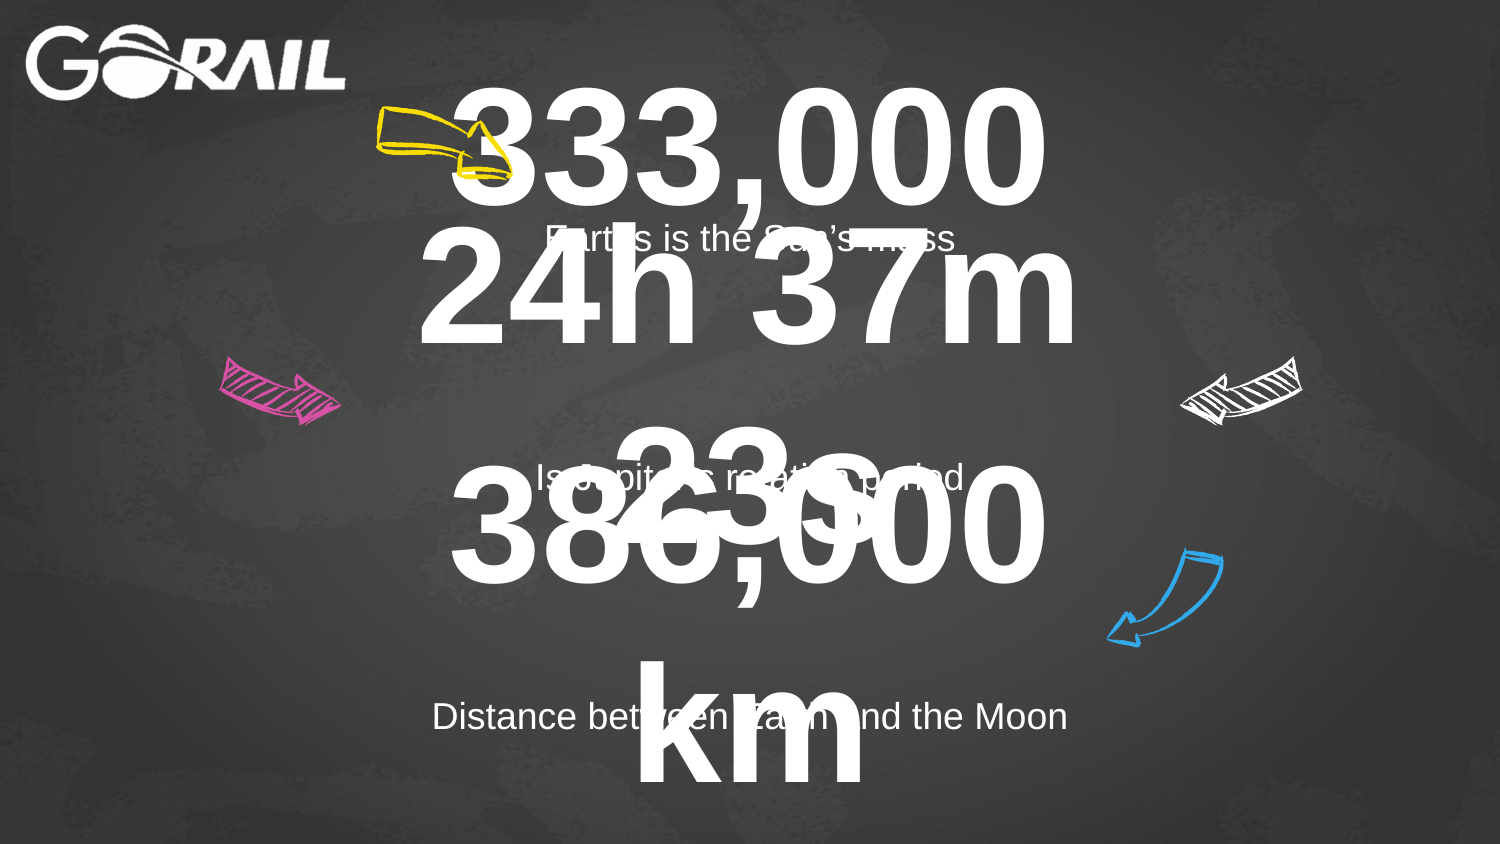

# 333,000

Earths is the Sun’s mass
24h 37m 23s

Is Jupiter’s rotation period

386,000 km
Distance between Earth and the Moon